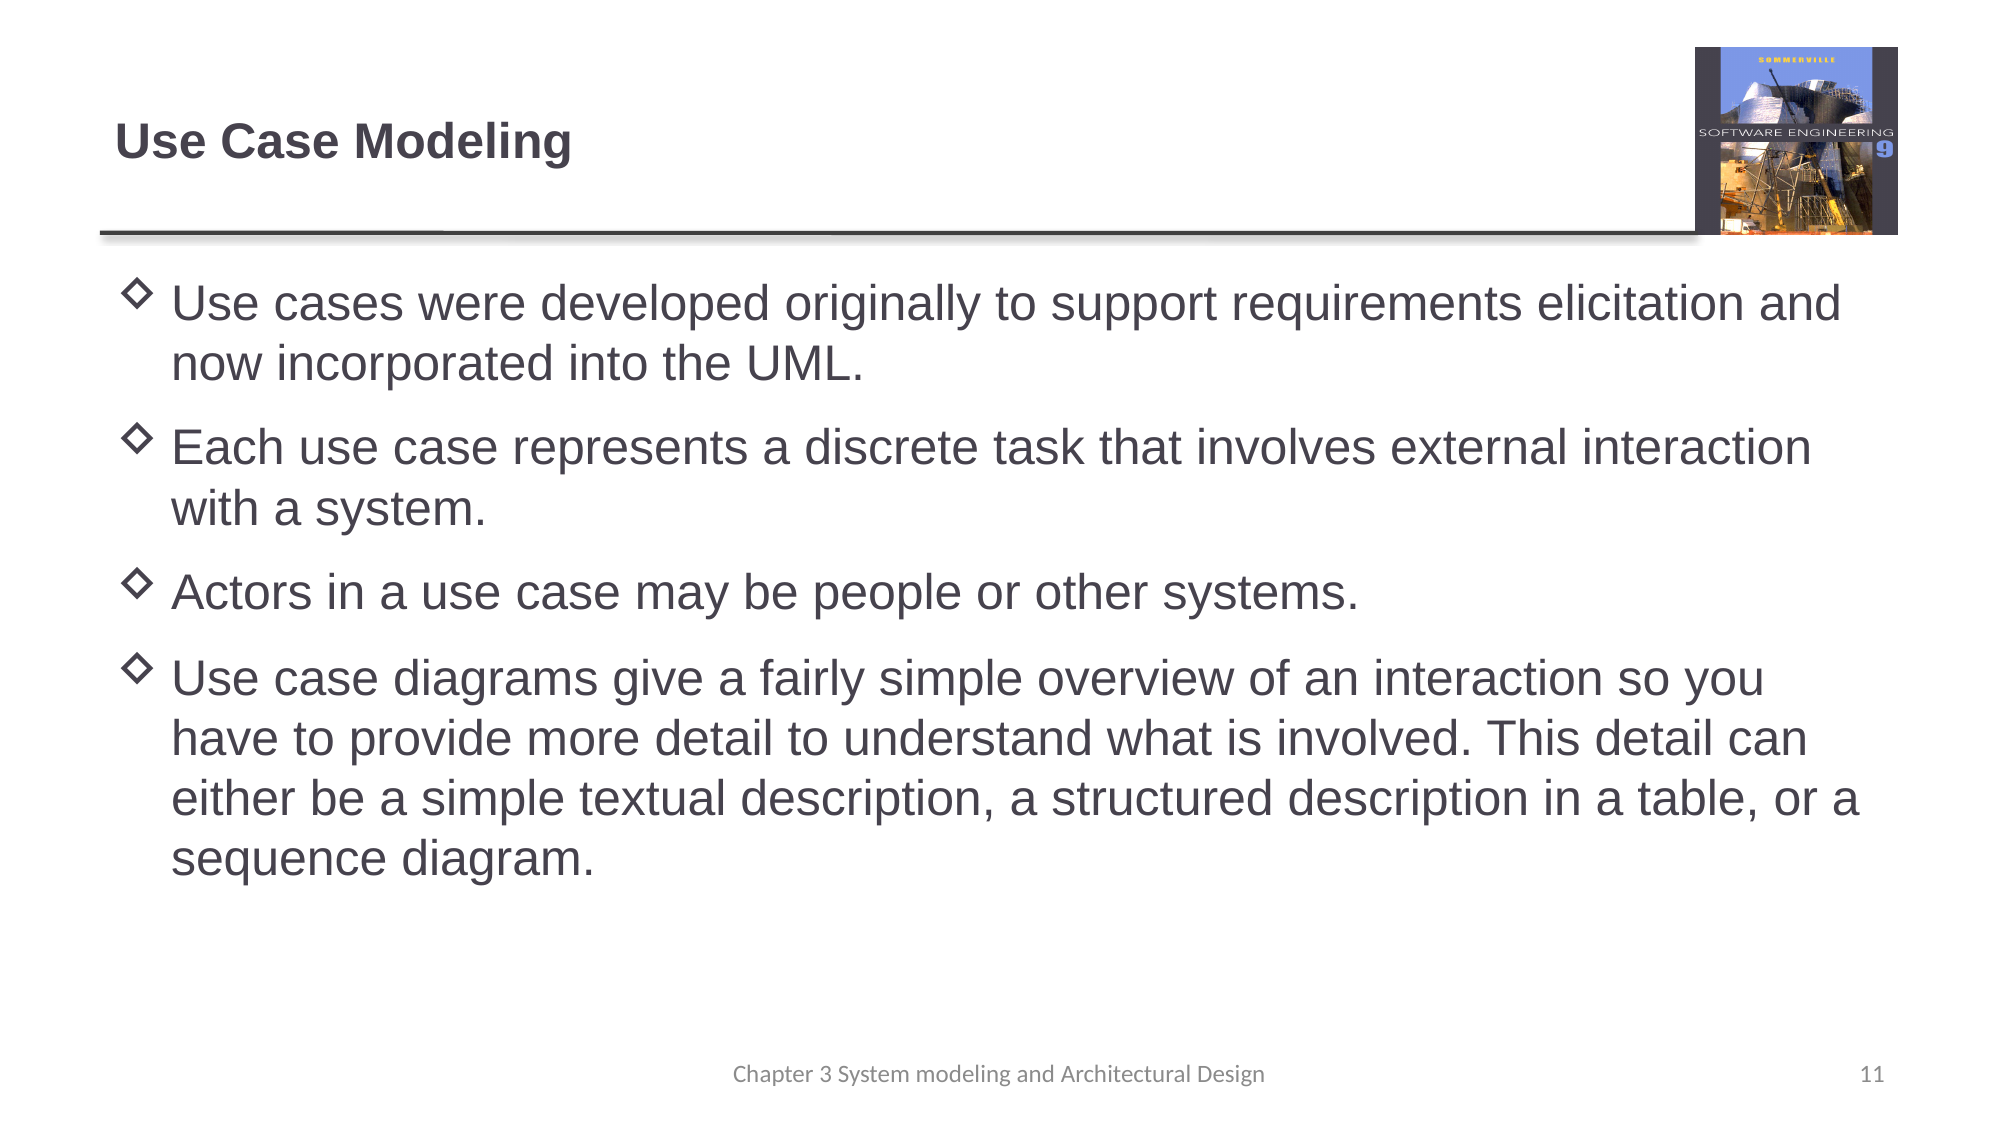

# Use Case Modeling
Use cases were developed originally to support requirements elicitation and now incorporated into the UML.
Each use case represents a discrete task that involves external interaction with a system.
Actors in a use case may be people or other systems.
Use case diagrams give a fairly simple overview of an interaction so you have to provide more detail to understand what is involved. This detail can either be a simple textual description, a structured description in a table, or a sequence diagram.
Chapter 3 System modeling and Architectural Design
11